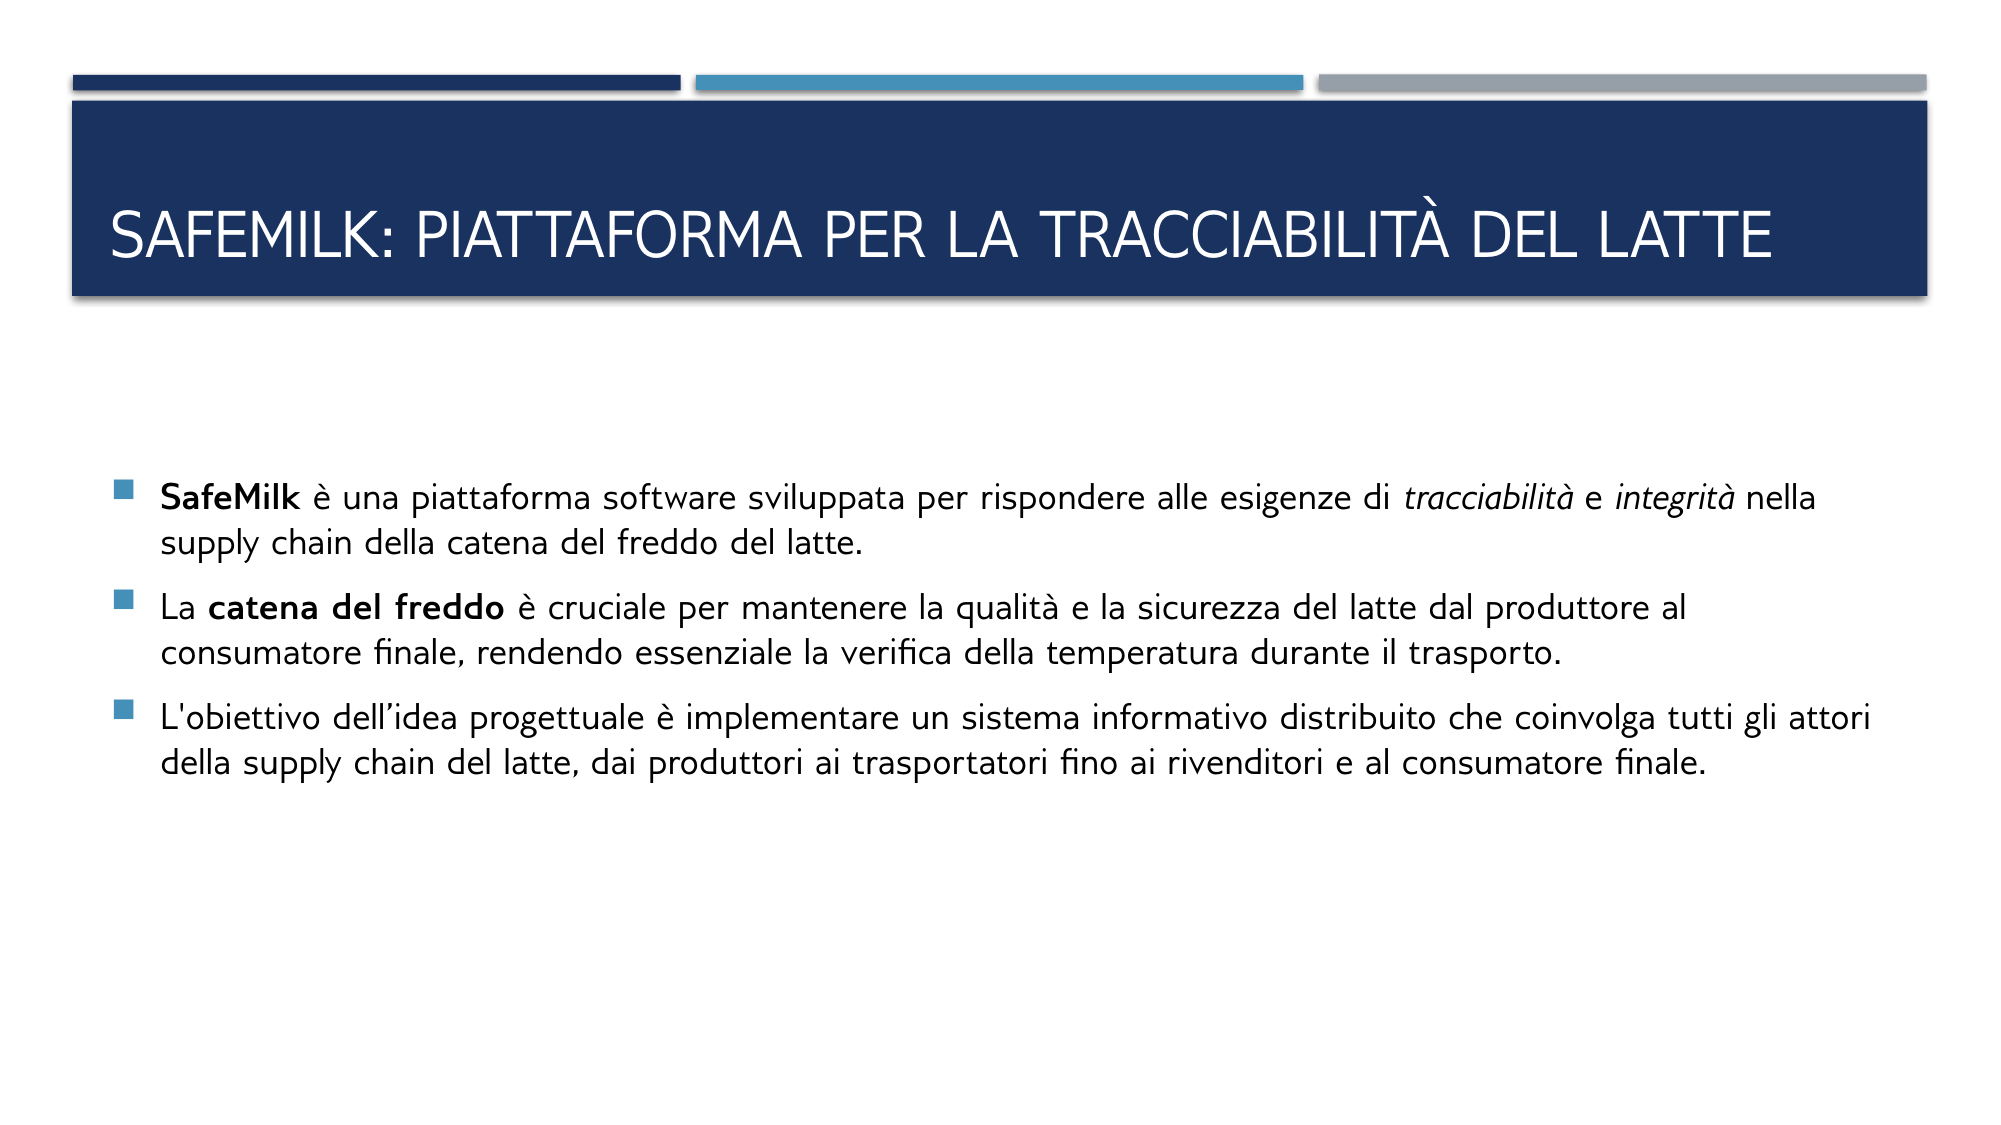

# SafeMilk: Piattaforma per la Tracciabilità del Latte

SafeMilk è una piattaforma software sviluppata per rispondere alle esigenze di tracciabilità e integrità nella supply chain della catena del freddo del latte.
La catena del freddo è cruciale per mantenere la qualità e la sicurezza del latte dal produttore al consumatore finale, rendendo essenziale la verifica della temperatura durante il trasporto.
L'obiettivo dell’idea progettuale è implementare un sistema informativo distribuito che coinvolga tutti gli attori della supply chain del latte, dai produttori ai trasportatori fino ai rivenditori e al consumatore finale.